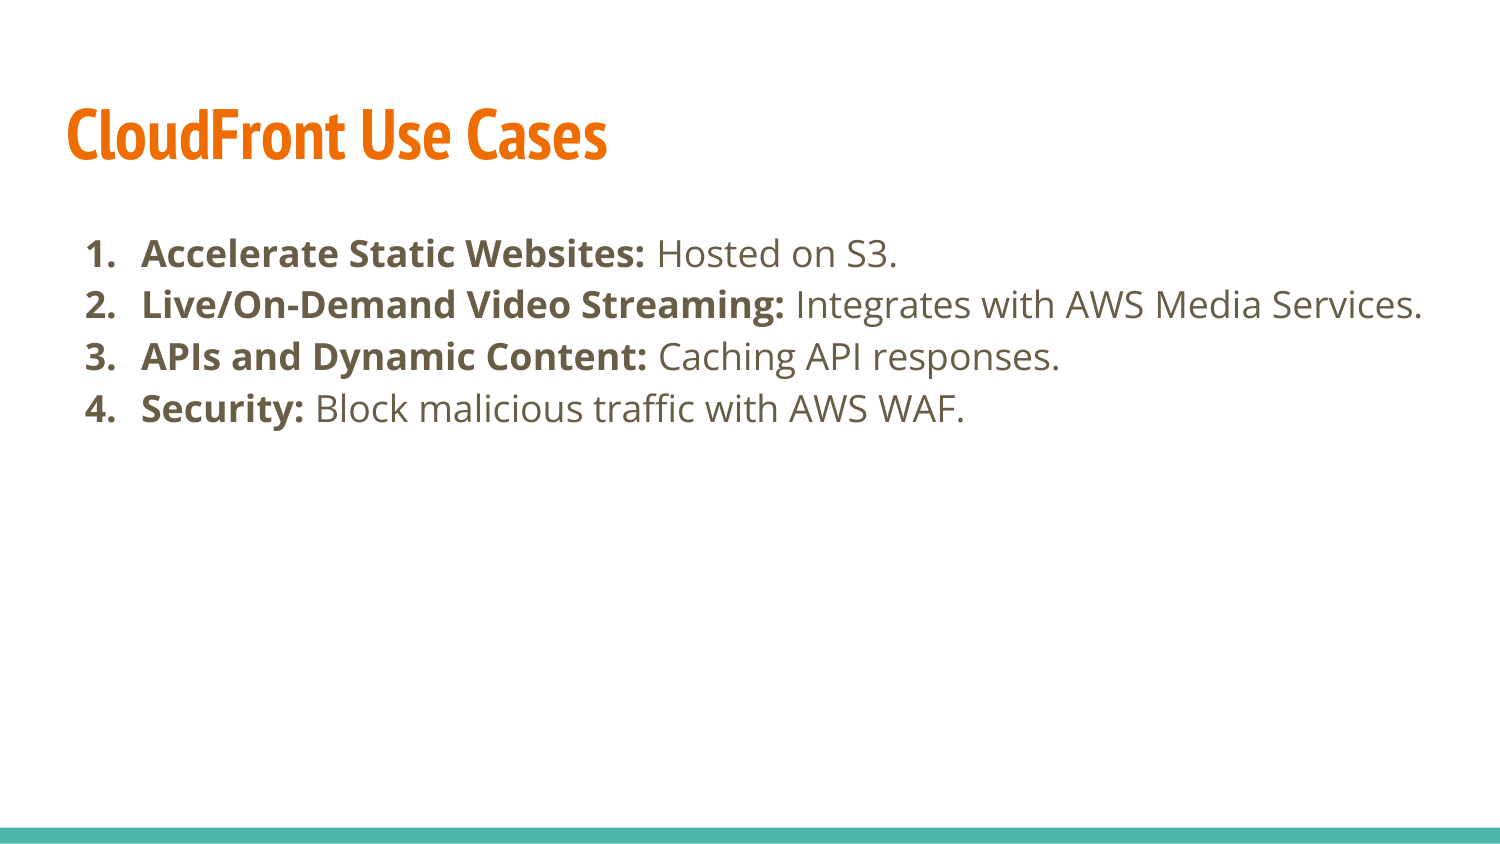

# CloudFront Use Cases
Accelerate Static Websites: Hosted on S3.
Live/On-Demand Video Streaming: Integrates with AWS Media Services.
APIs and Dynamic Content: Caching API responses.
Security: Block malicious traffic with AWS WAF.